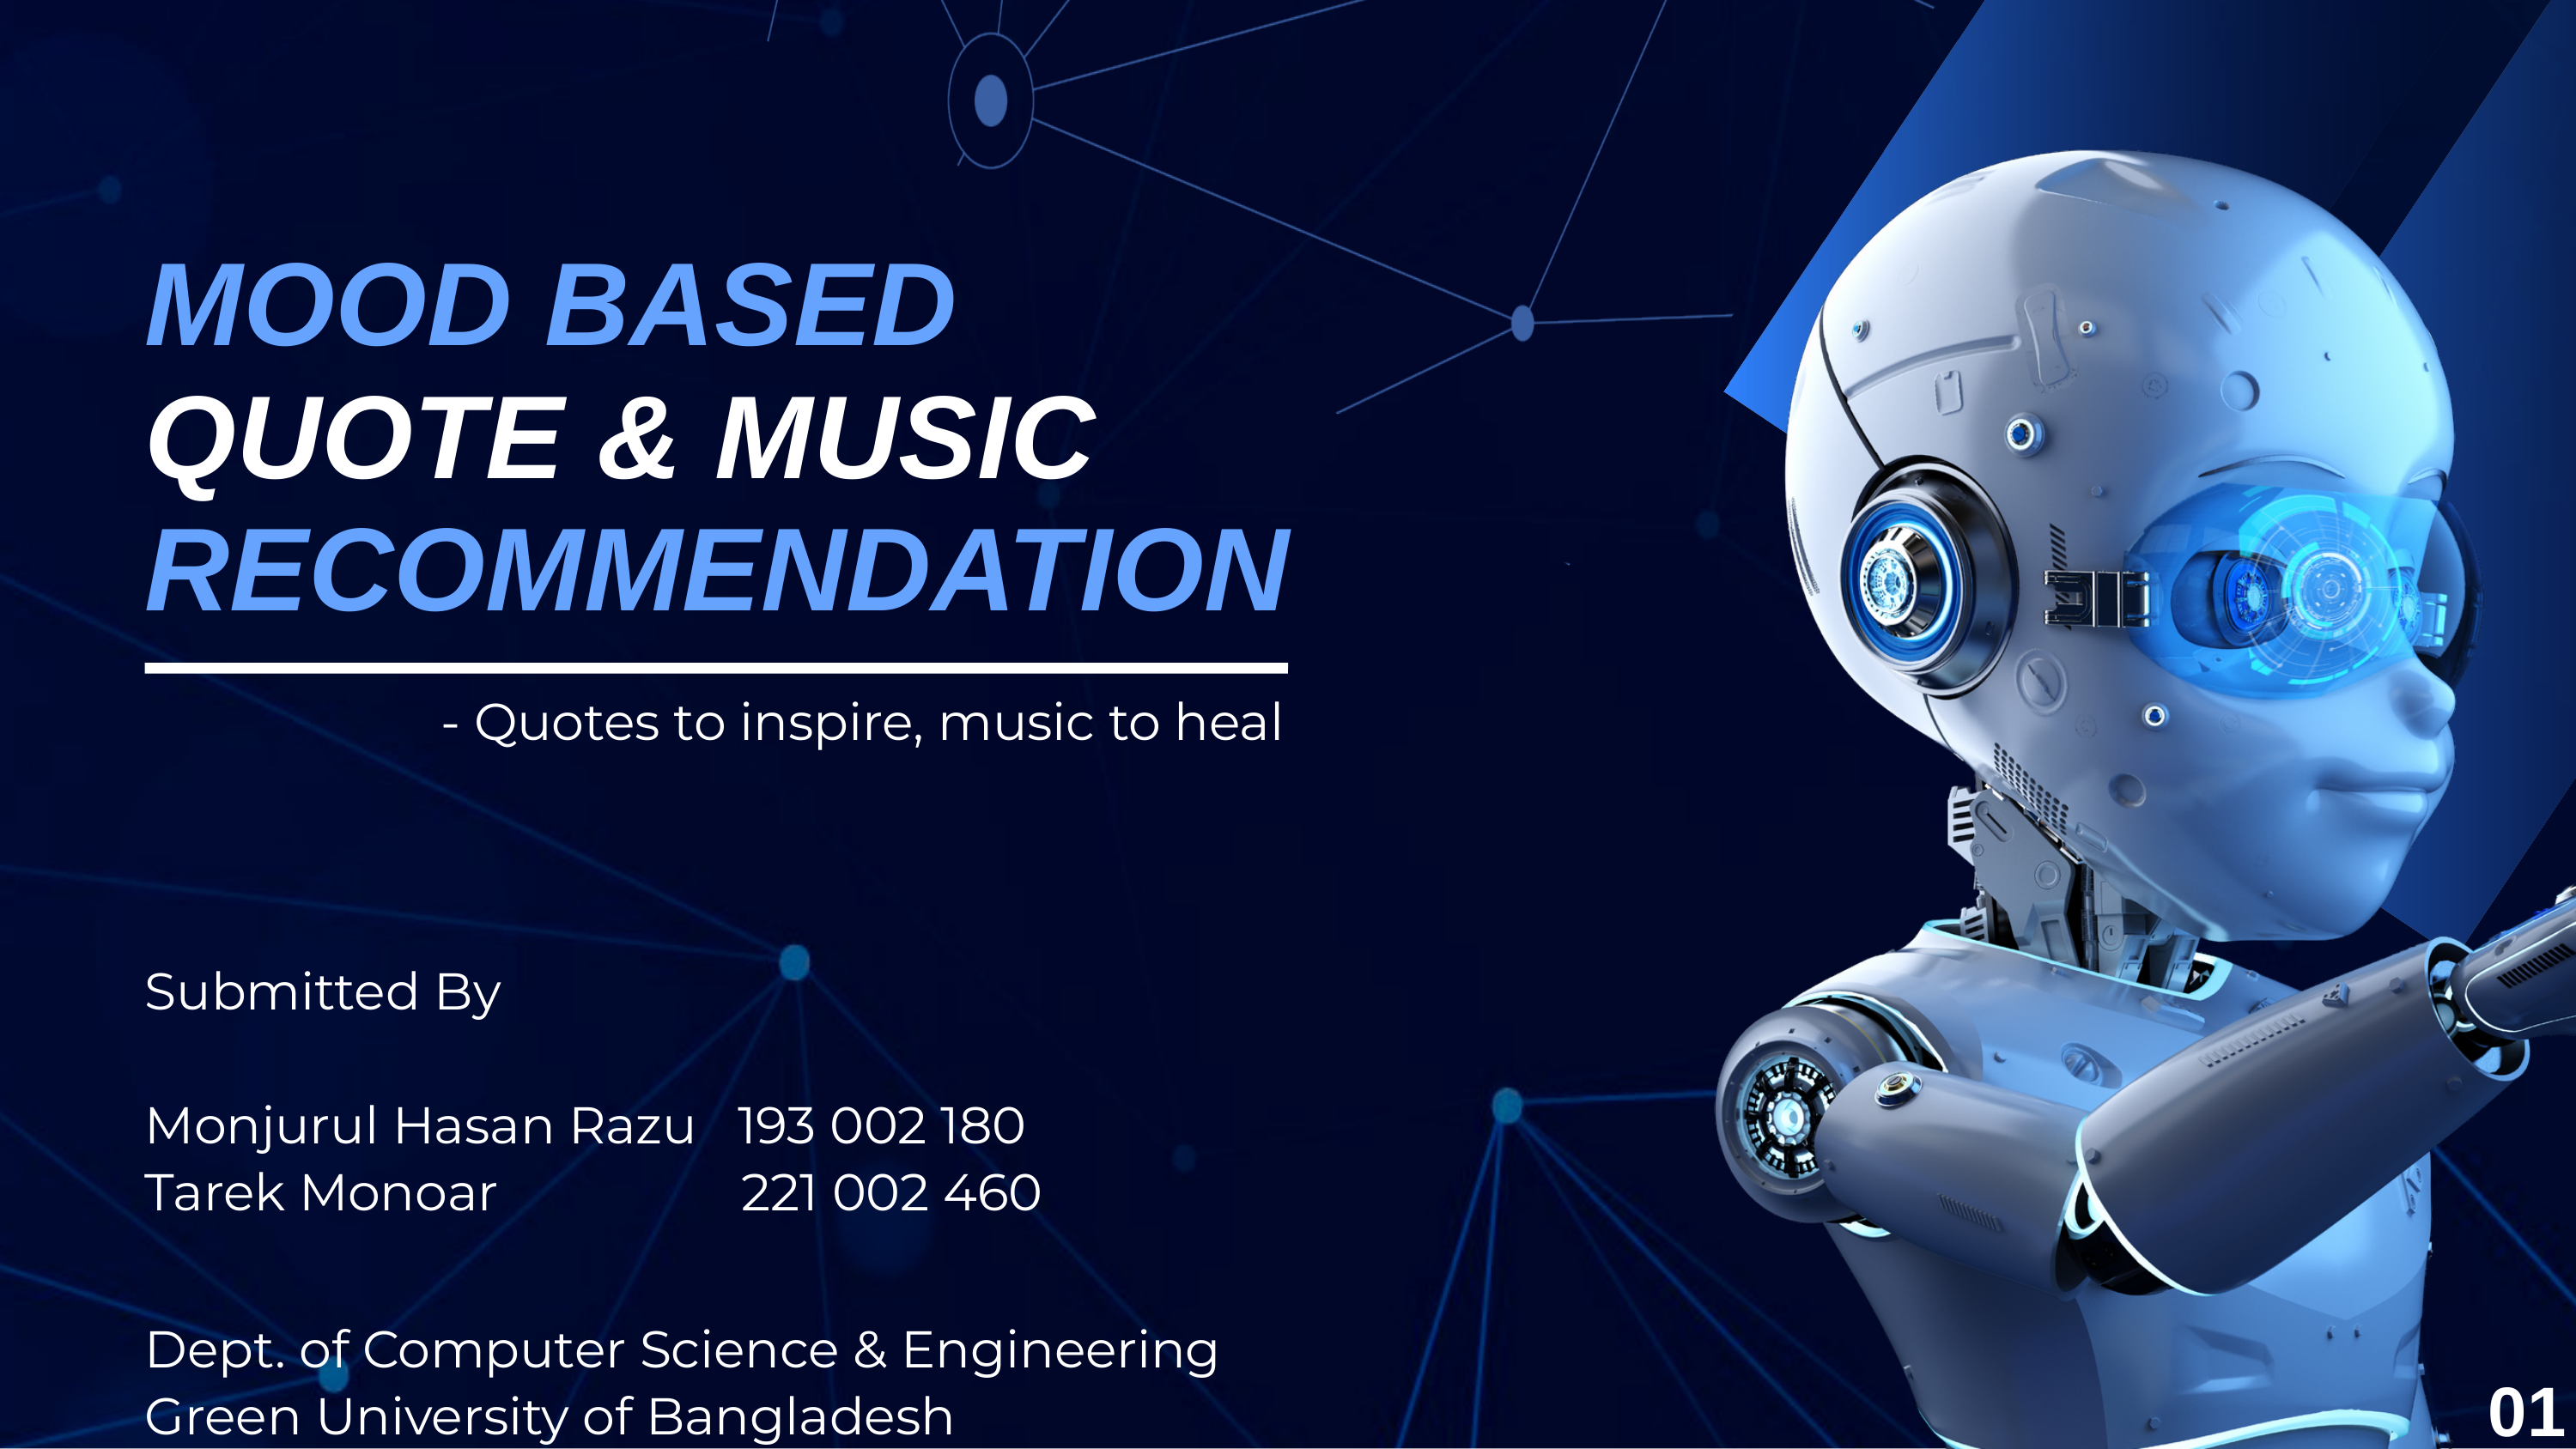

MOOD BASED

QUOTE & MUSIC
RECOMMENDATION

- Quotes to inspire, music to heal
Submitted By

Monjurul Hasan Razu   193 002 180
Tarek Monoar                  221 002 460

Dept. of Computer Science & Engineering
Green University of Bangladesh
01